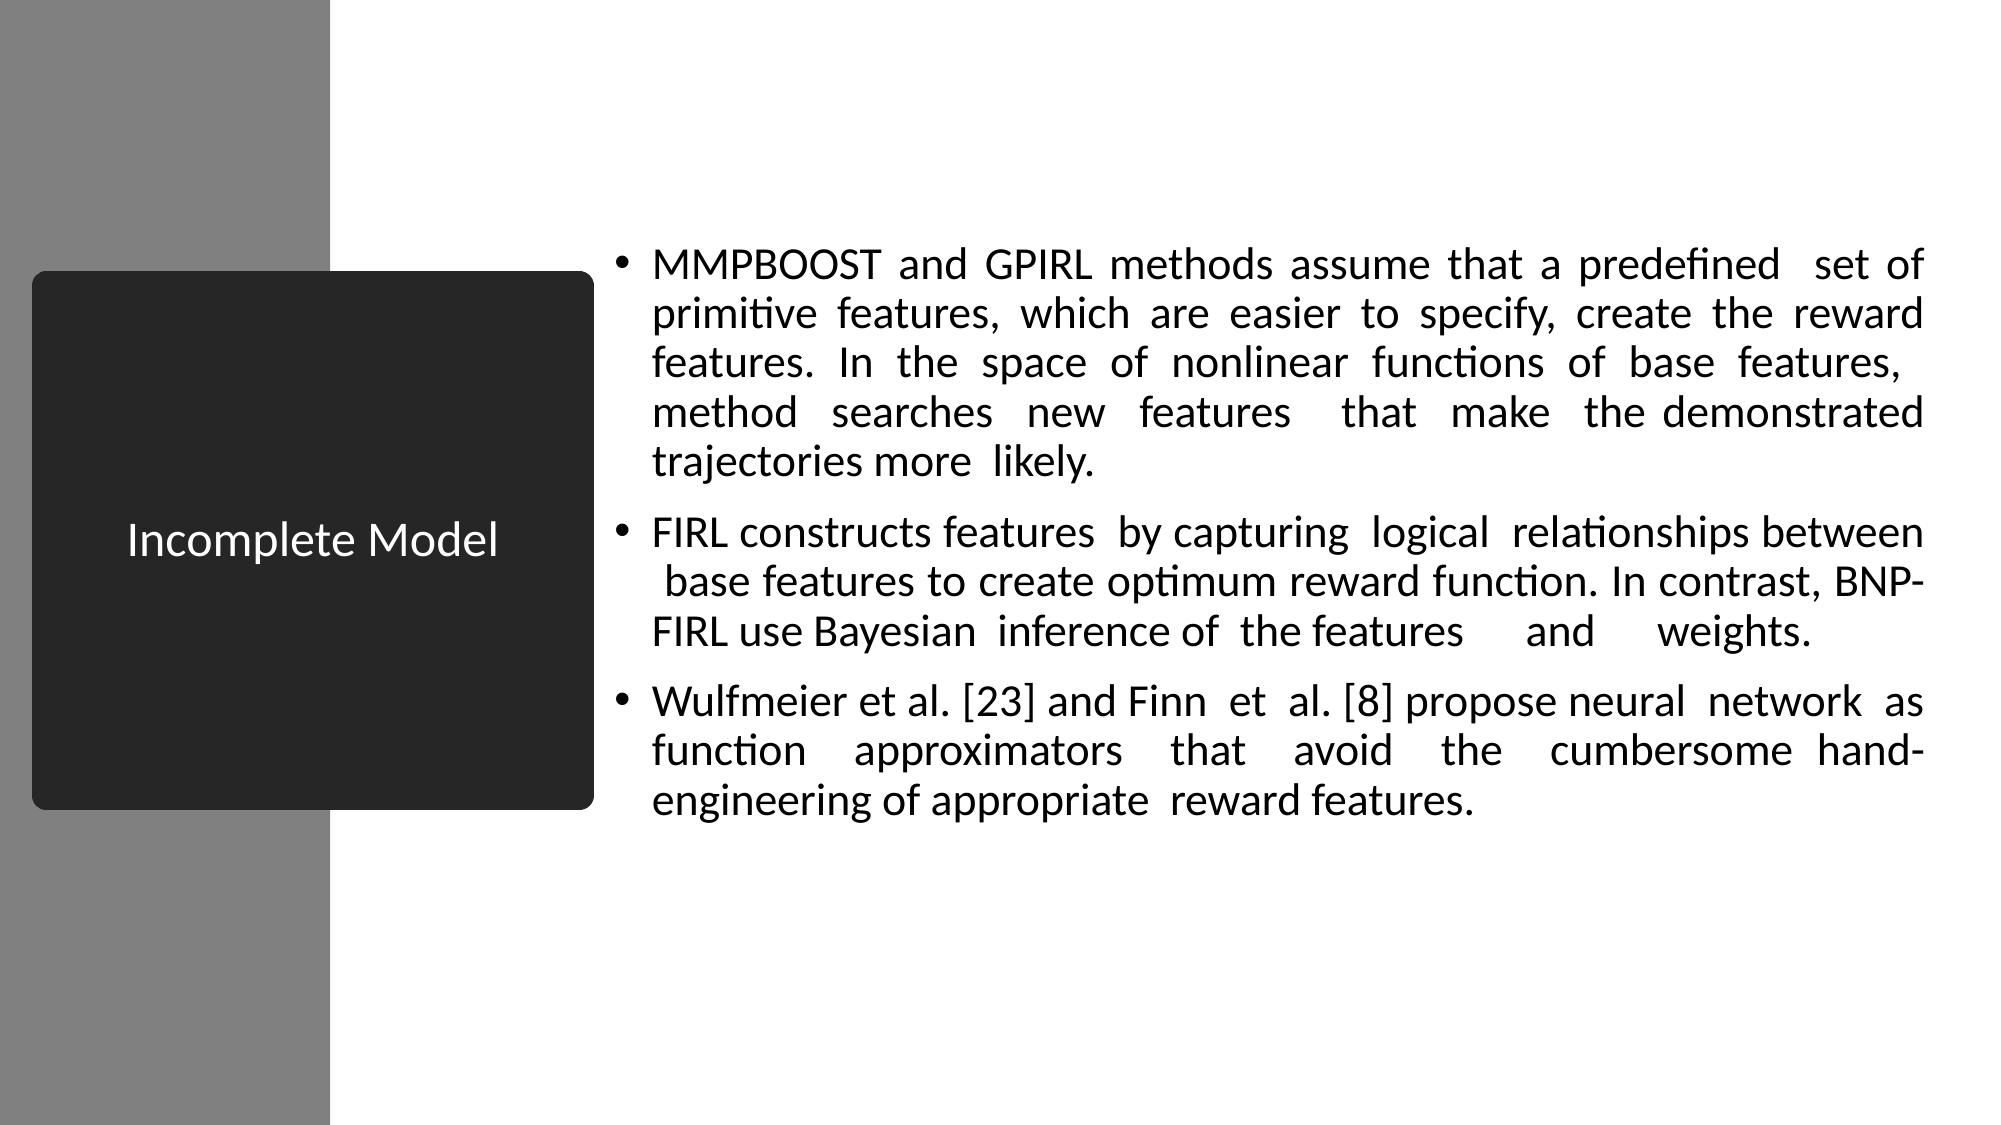

MMPBOOST and GPIRL methods assume that a predefined  set of primitive features, which are easier to specify, create the reward features. In the space of nonlinear functions of base features,  method  searches  new  features   that  make  the demonstrated trajectories more  likely.
FIRL constructs features  by capturing  logical  relationships between  base features to create optimum reward function. In contrast, BNP-FIRL use Bayesian  inference of  the features      and      weights.
Wulfmeier et al. [23] and Finn  et  al. [8] propose neural  network  as function  approximators  that  avoid  the  cumbersome hand-engineering of appropriate  reward features.

# Incomplete Model